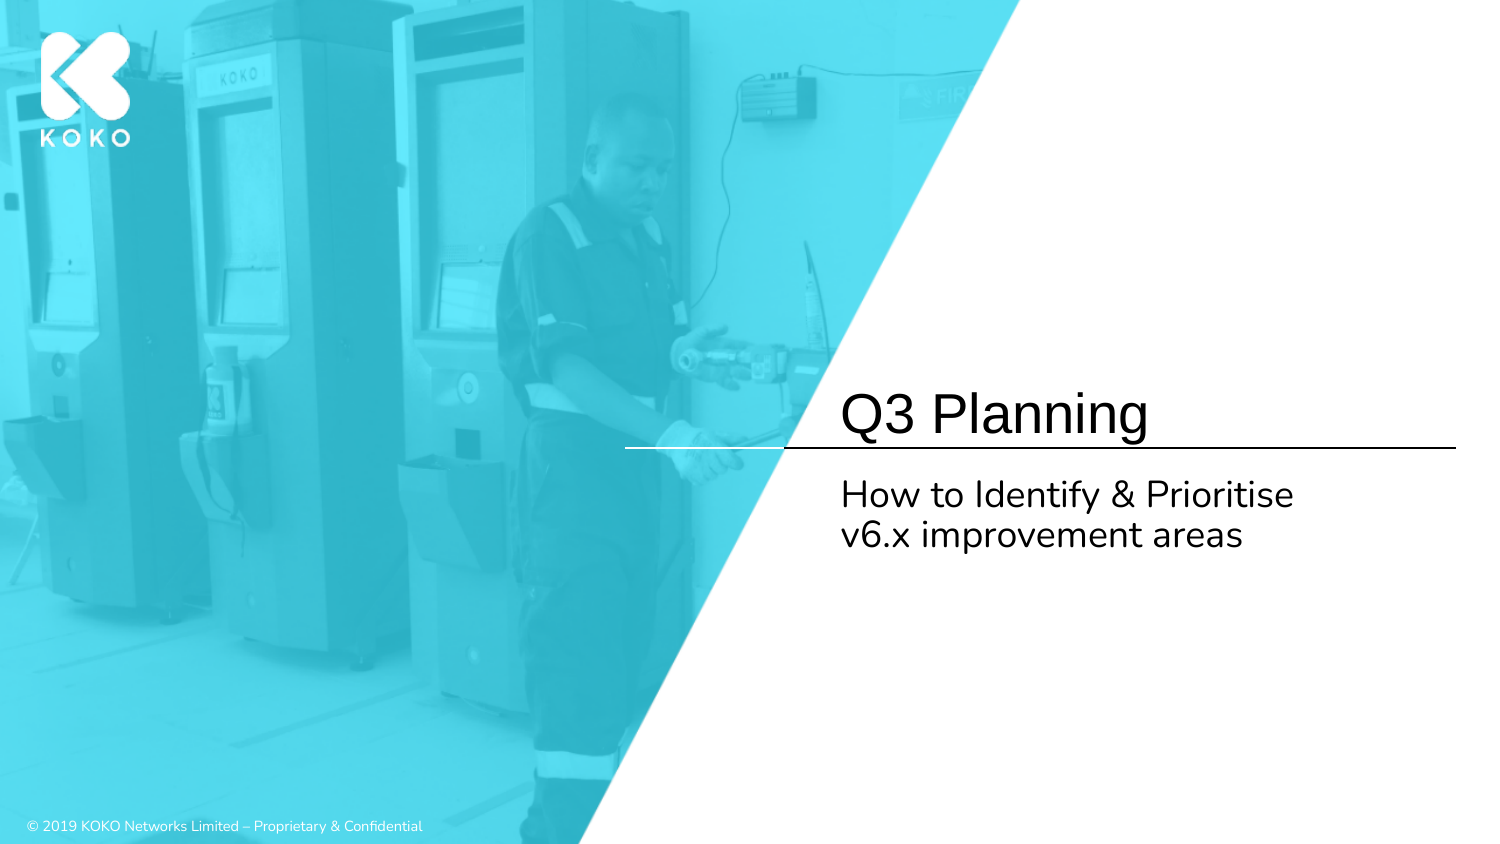

# Q3 Planning
How to Identify & Prioritise
v6.x improvement areas